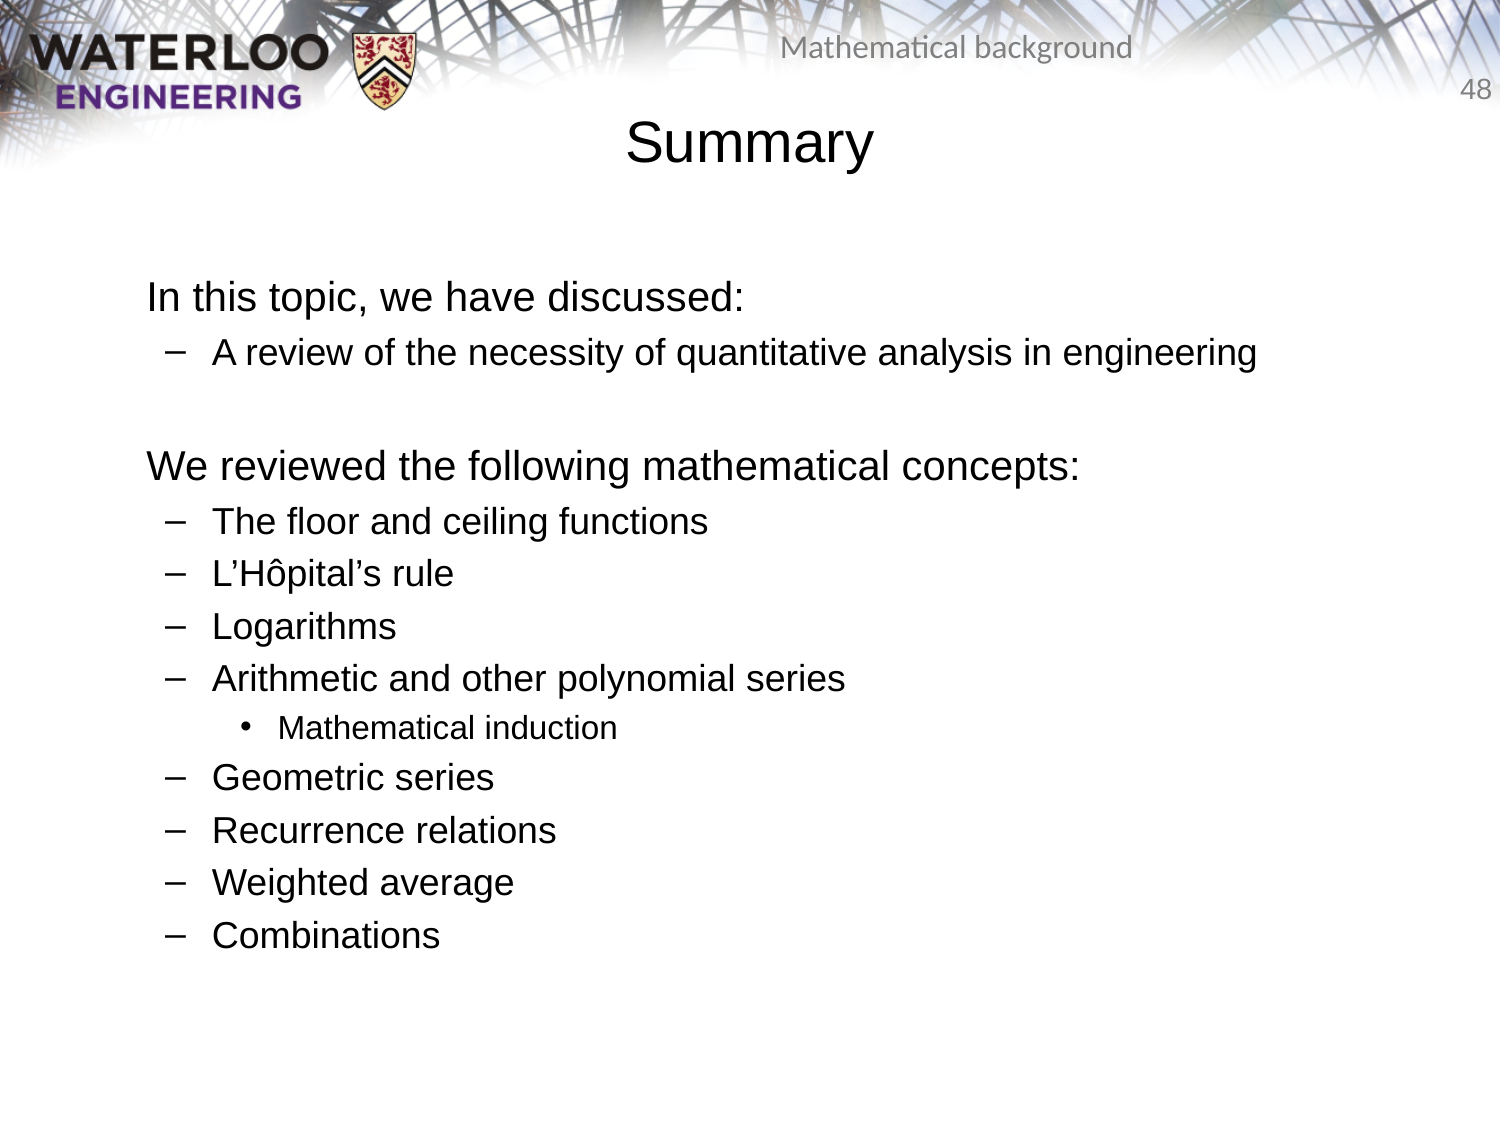

# Summary
	In this topic, we have discussed:
A review of the necessity of quantitative analysis in engineering

	We reviewed the following mathematical concepts:
The floor and ceiling functions
L’Hôpital’s rule
Logarithms
Arithmetic and other polynomial series
Mathematical induction
Geometric series
Recurrence relations
Weighted average
Combinations